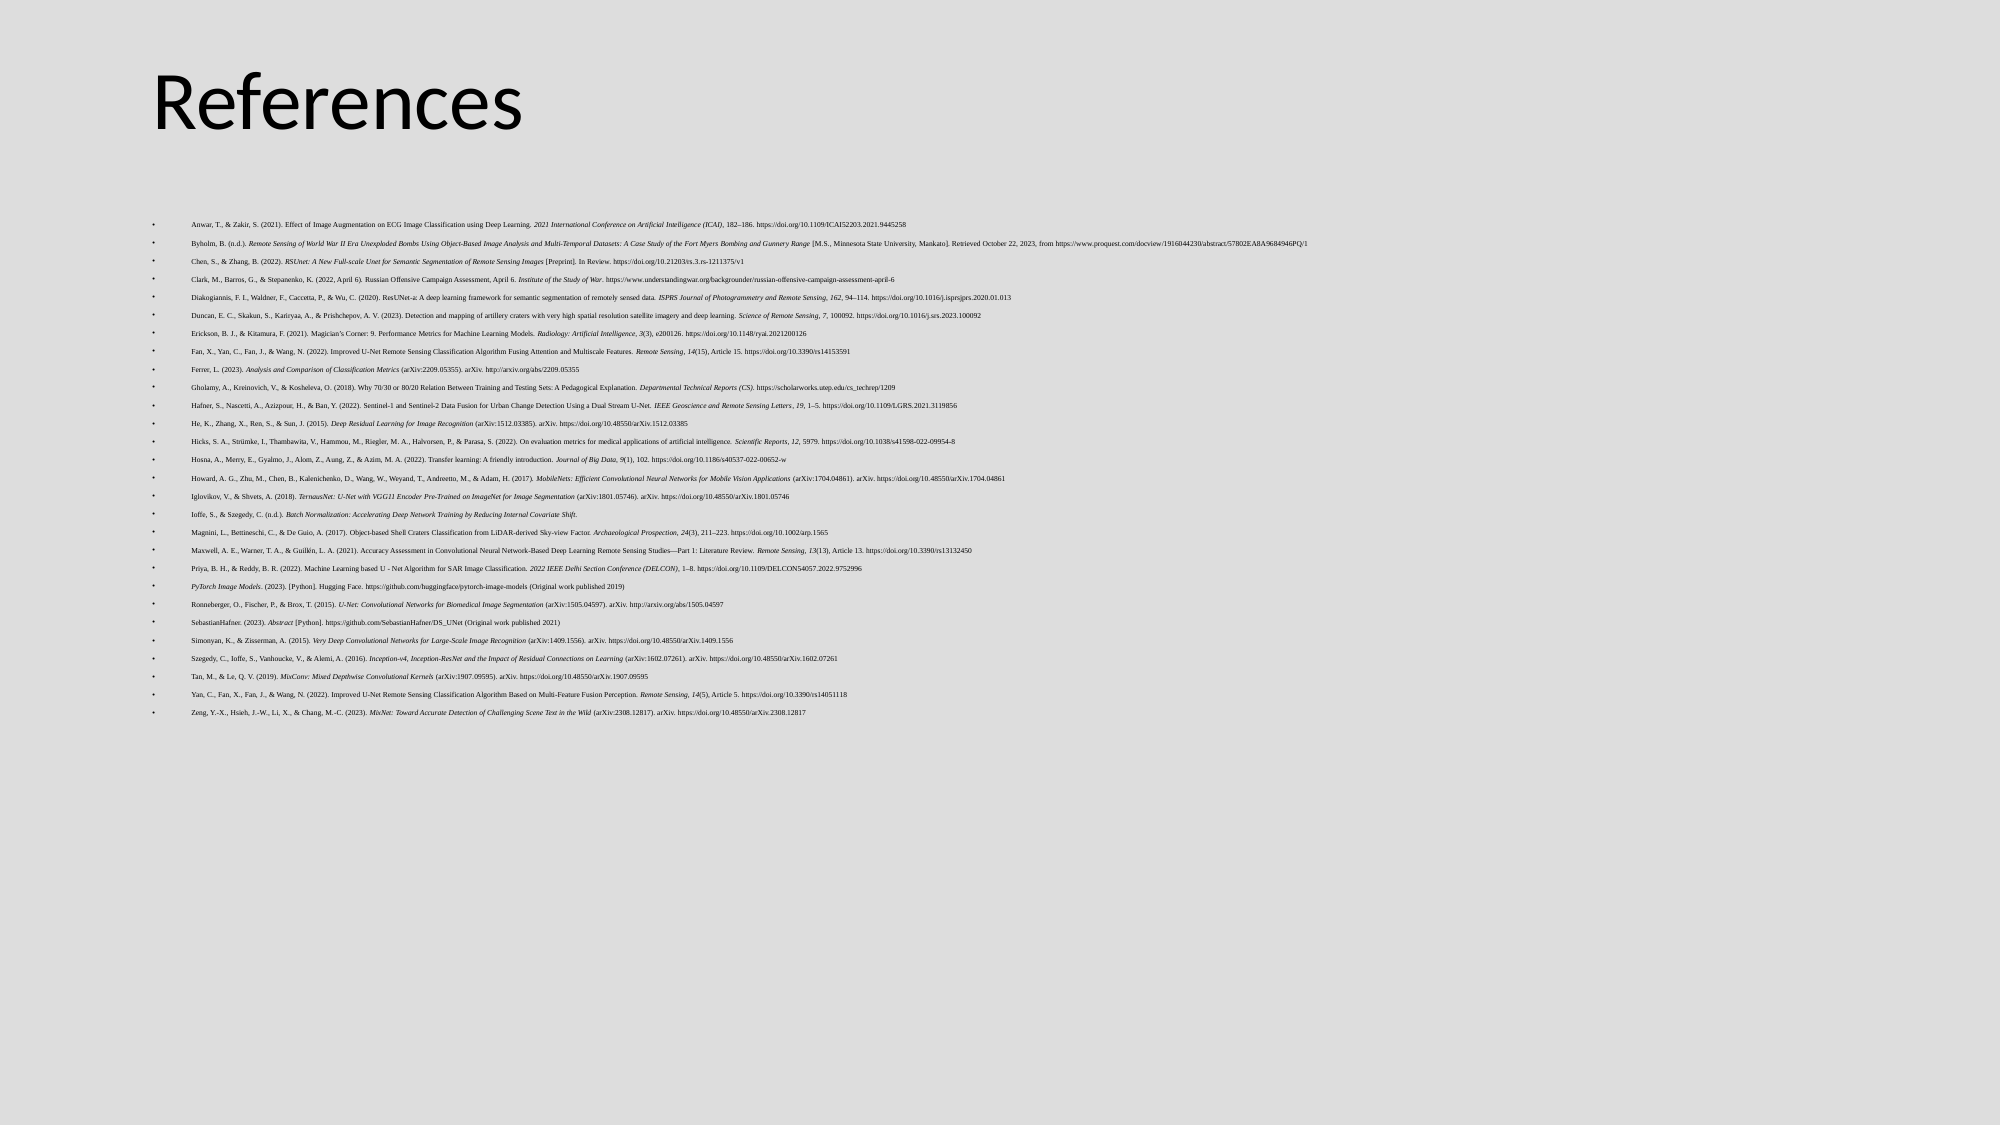

# References
Anwar, T., & Zakir, S. (2021). Effect of Image Augmentation on ECG Image Classification using Deep Learning. 2021 International Conference on Artificial Intelligence (ICAI), 182–186. https://doi.org/10.1109/ICAI52203.2021.9445258
Byholm, B. (n.d.). Remote Sensing of World War II Era Unexploded Bombs Using Object-Based Image Analysis and Multi-Temporal Datasets: A Case Study of the Fort Myers Bombing and Gunnery Range [M.S., Minnesota State University, Mankato]. Retrieved October 22, 2023, from https://www.proquest.com/docview/1916044230/abstract/57802EA8A9684946PQ/1
Chen, S., & Zhang, B. (2022). RSUnet: A New Full-scale Unet for Semantic Segmentation of Remote Sensing Images [Preprint]. In Review. https://doi.org/10.21203/rs.3.rs-1211375/v1
Clark, M., Barros, G., & Stepanenko, K. (2022, April 6). Russian Offensive Campaign Assessment, April 6. Institute of the Study of War. https://www.understandingwar.org/backgrounder/russian-offensive-campaign-assessment-april-6
Diakogiannis, F. I., Waldner, F., Caccetta, P., & Wu, C. (2020). ResUNet-a: A deep learning framework for semantic segmentation of remotely sensed data. ISPRS Journal of Photogrammetry and Remote Sensing, 162, 94–114. https://doi.org/10.1016/j.isprsjprs.2020.01.013
Duncan, E. C., Skakun, S., Kariryaa, A., & Prishchepov, A. V. (2023). Detection and mapping of artillery craters with very high spatial resolution satellite imagery and deep learning. Science of Remote Sensing, 7, 100092. https://doi.org/10.1016/j.srs.2023.100092
Erickson, B. J., & Kitamura, F. (2021). Magician’s Corner: 9. Performance Metrics for Machine Learning Models. Radiology: Artificial Intelligence, 3(3), e200126. https://doi.org/10.1148/ryai.2021200126
Fan, X., Yan, C., Fan, J., & Wang, N. (2022). Improved U-Net Remote Sensing Classification Algorithm Fusing Attention and Multiscale Features. Remote Sensing, 14(15), Article 15. https://doi.org/10.3390/rs14153591
Ferrer, L. (2023). Analysis and Comparison of Classification Metrics (arXiv:2209.05355). arXiv. http://arxiv.org/abs/2209.05355
Gholamy, A., Kreinovich, V., & Kosheleva, O. (2018). Why 70/30 or 80/20 Relation Between Training and Testing Sets: A Pedagogical Explanation. Departmental Technical Reports (CS). https://scholarworks.utep.edu/cs_techrep/1209
Hafner, S., Nascetti, A., Azizpour, H., & Ban, Y. (2022). Sentinel-1 and Sentinel-2 Data Fusion for Urban Change Detection Using a Dual Stream U-Net. IEEE Geoscience and Remote Sensing Letters, 19, 1–5. https://doi.org/10.1109/LGRS.2021.3119856
He, K., Zhang, X., Ren, S., & Sun, J. (2015). Deep Residual Learning for Image Recognition (arXiv:1512.03385). arXiv. https://doi.org/10.48550/arXiv.1512.03385
Hicks, S. A., Strümke, I., Thambawita, V., Hammou, M., Riegler, M. A., Halvorsen, P., & Parasa, S. (2022). On evaluation metrics for medical applications of artificial intelligence. Scientific Reports, 12, 5979. https://doi.org/10.1038/s41598-022-09954-8
Hosna, A., Merry, E., Gyalmo, J., Alom, Z., Aung, Z., & Azim, M. A. (2022). Transfer learning: A friendly introduction. Journal of Big Data, 9(1), 102. https://doi.org/10.1186/s40537-022-00652-w
Howard, A. G., Zhu, M., Chen, B., Kalenichenko, D., Wang, W., Weyand, T., Andreetto, M., & Adam, H. (2017). MobileNets: Efficient Convolutional Neural Networks for Mobile Vision Applications (arXiv:1704.04861). arXiv. https://doi.org/10.48550/arXiv.1704.04861
Iglovikov, V., & Shvets, A. (2018). TernausNet: U-Net with VGG11 Encoder Pre-Trained on ImageNet for Image Segmentation (arXiv:1801.05746). arXiv. https://doi.org/10.48550/arXiv.1801.05746
Ioffe, S., & Szegedy, C. (n.d.). Batch Normalization: Accelerating Deep Network Training by Reducing Internal Covariate Shift.
Magnini, L., Bettineschi, C., & De Guio, A. (2017). Object-based Shell Craters Classification from LiDAR-derived Sky-view Factor. Archaeological Prospection, 24(3), 211–223. https://doi.org/10.1002/arp.1565
Maxwell, A. E., Warner, T. A., & Guillén, L. A. (2021). Accuracy Assessment in Convolutional Neural Network-Based Deep Learning Remote Sensing Studies—Part 1: Literature Review. Remote Sensing, 13(13), Article 13. https://doi.org/10.3390/rs13132450
Priya, B. H., & Reddy, B. R. (2022). Machine Learning based U - Net Algorithm for SAR Image Classification. 2022 IEEE Delhi Section Conference (DELCON), 1–8. https://doi.org/10.1109/DELCON54057.2022.9752996
PyTorch Image Models. (2023). [Python]. Hugging Face. https://github.com/huggingface/pytorch-image-models (Original work published 2019)
Ronneberger, O., Fischer, P., & Brox, T. (2015). U-Net: Convolutional Networks for Biomedical Image Segmentation (arXiv:1505.04597). arXiv. http://arxiv.org/abs/1505.04597
SebastianHafner. (2023). Abstract [Python]. https://github.com/SebastianHafner/DS_UNet (Original work published 2021)
Simonyan, K., & Zisserman, A. (2015). Very Deep Convolutional Networks for Large-Scale Image Recognition (arXiv:1409.1556). arXiv. https://doi.org/10.48550/arXiv.1409.1556
Szegedy, C., Ioffe, S., Vanhoucke, V., & Alemi, A. (2016). Inception-v4, Inception-ResNet and the Impact of Residual Connections on Learning (arXiv:1602.07261). arXiv. https://doi.org/10.48550/arXiv.1602.07261
Tan, M., & Le, Q. V. (2019). MixConv: Mixed Depthwise Convolutional Kernels (arXiv:1907.09595). arXiv. https://doi.org/10.48550/arXiv.1907.09595
Yan, C., Fan, X., Fan, J., & Wang, N. (2022). Improved U-Net Remote Sensing Classification Algorithm Based on Multi-Feature Fusion Perception. Remote Sensing, 14(5), Article 5. https://doi.org/10.3390/rs14051118
Zeng, Y.-X., Hsieh, J.-W., Li, X., & Chang, M.-C. (2023). MixNet: Toward Accurate Detection of Challenging Scene Text in the Wild (arXiv:2308.12817). arXiv. https://doi.org/10.48550/arXiv.2308.12817